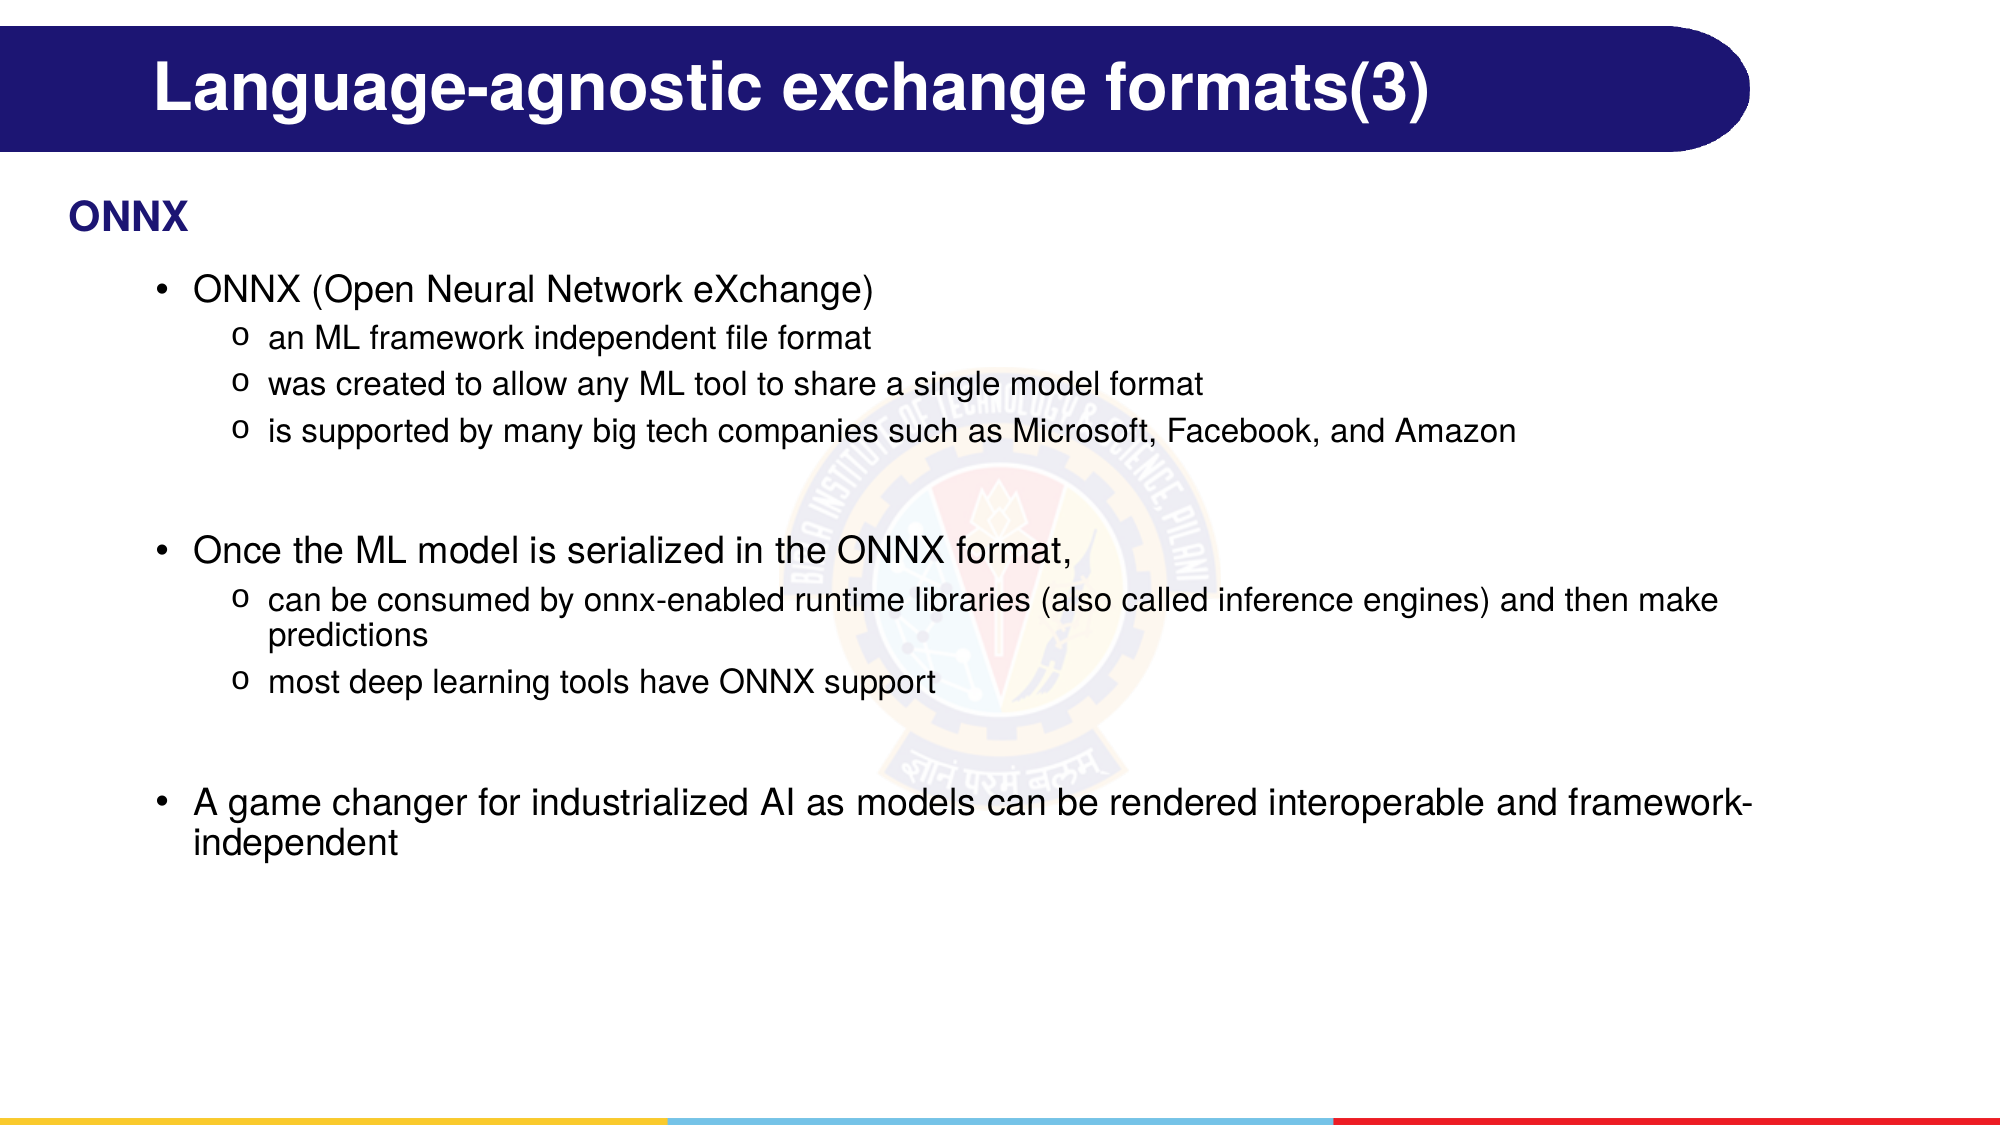

# Language-agnostic exchange formats(3)
ONNX
ONNX (Open Neural Network eXchange)
an ML framework independent file format
was created to allow any ML tool to share a single model format
is supported by many big tech companies such as Microsoft, Facebook, and Amazon

Once the ML model is serialized in the ONNX format,
can be consumed by onnx-enabled runtime libraries (also called inference engines) and then make predictions
most deep learning tools have ONNX support

A game changer for industrialized AI as models can be rendered interoperable and framework-independent